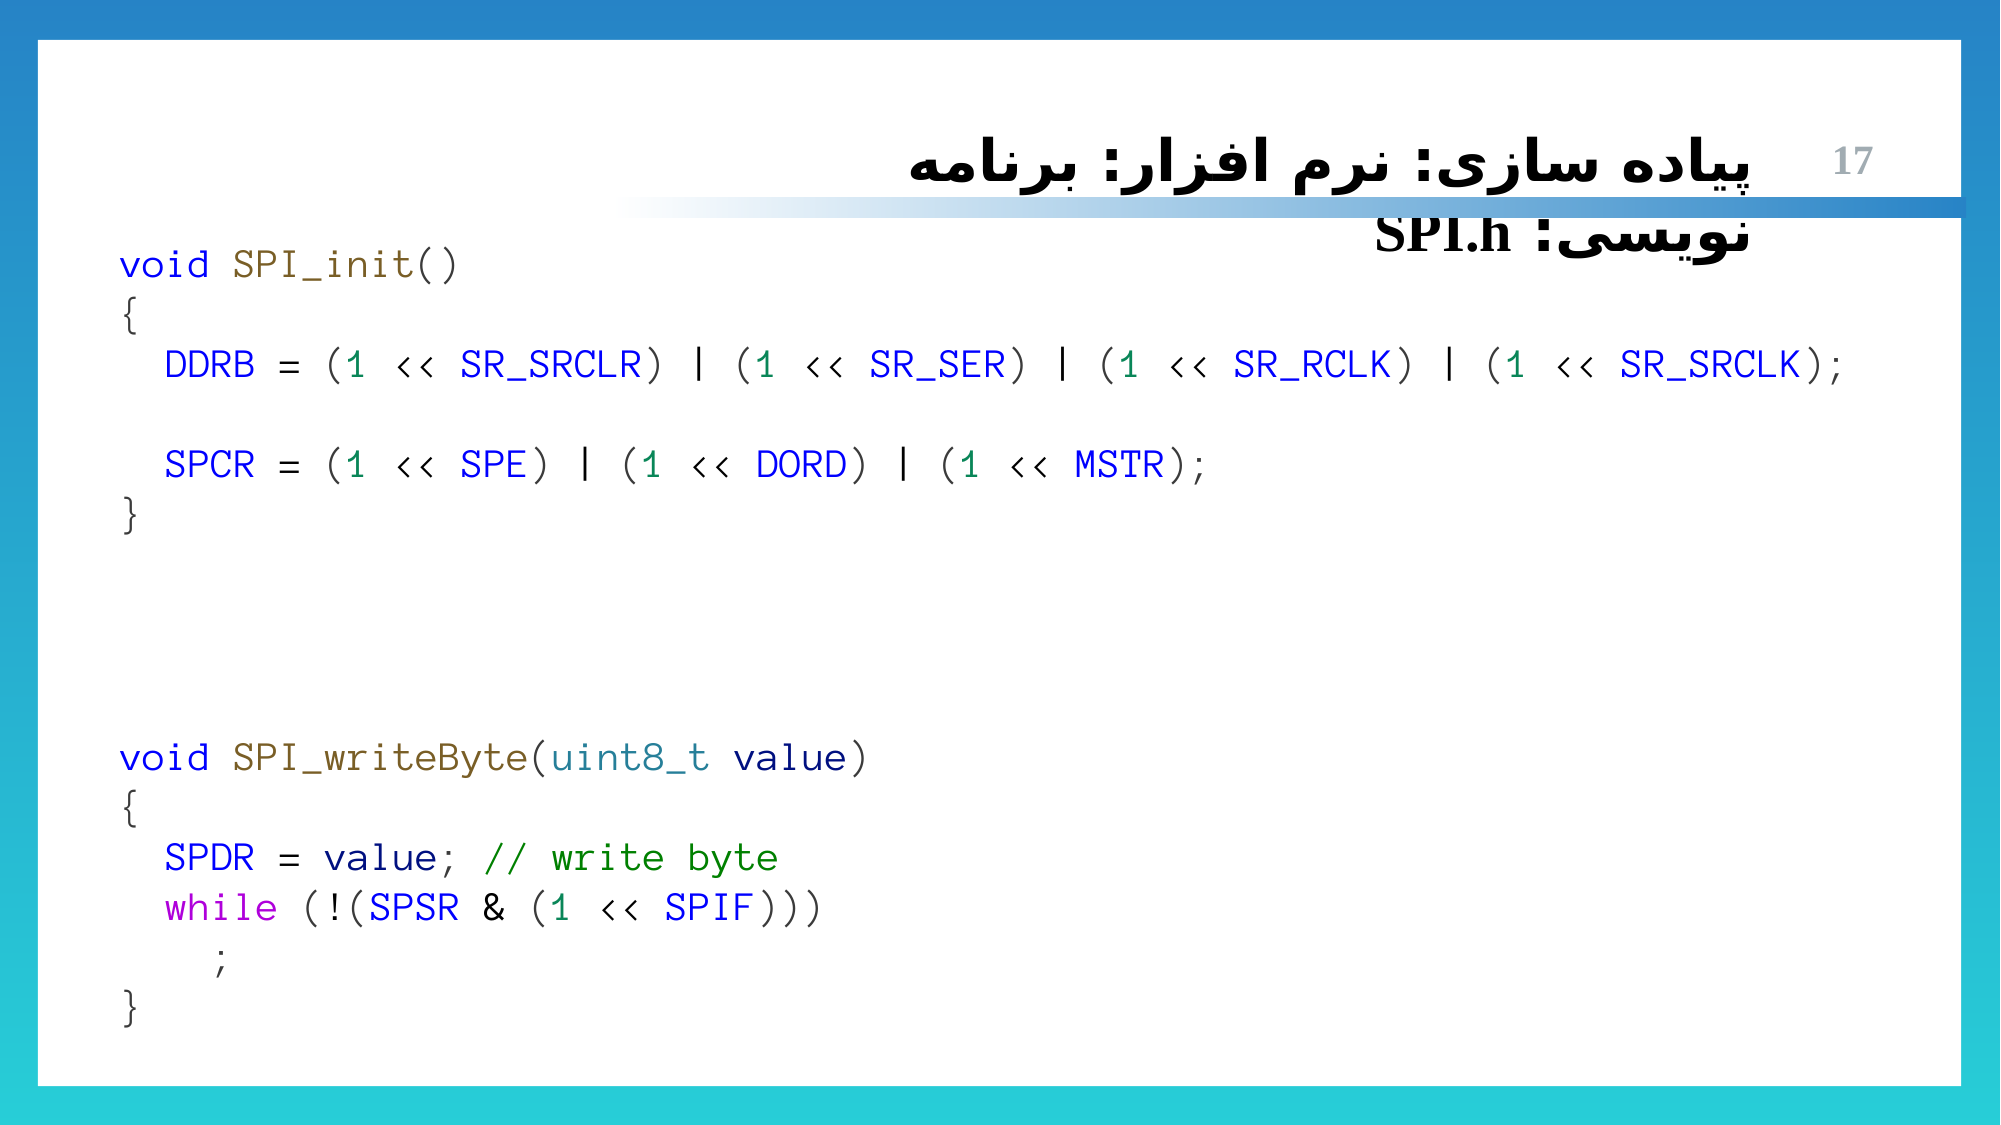

پیاده سازی: نرم افزار: برنامه نویسی: SPI.h
17

void SPI_init()
{
  DDRB = (1 << SR_SRCLR) | (1 << SR_SER) | (1 << SR_RCLK) | (1 << SR_SRCLK);

  SPCR = (1 << SPE) | (1 << DORD) | (1 << MSTR);
}
void SPI_writeByte(uint8_t value)
{
  SPDR = value; // write byte
  while (!(SPSR & (1 << SPIF)))
    ;
}